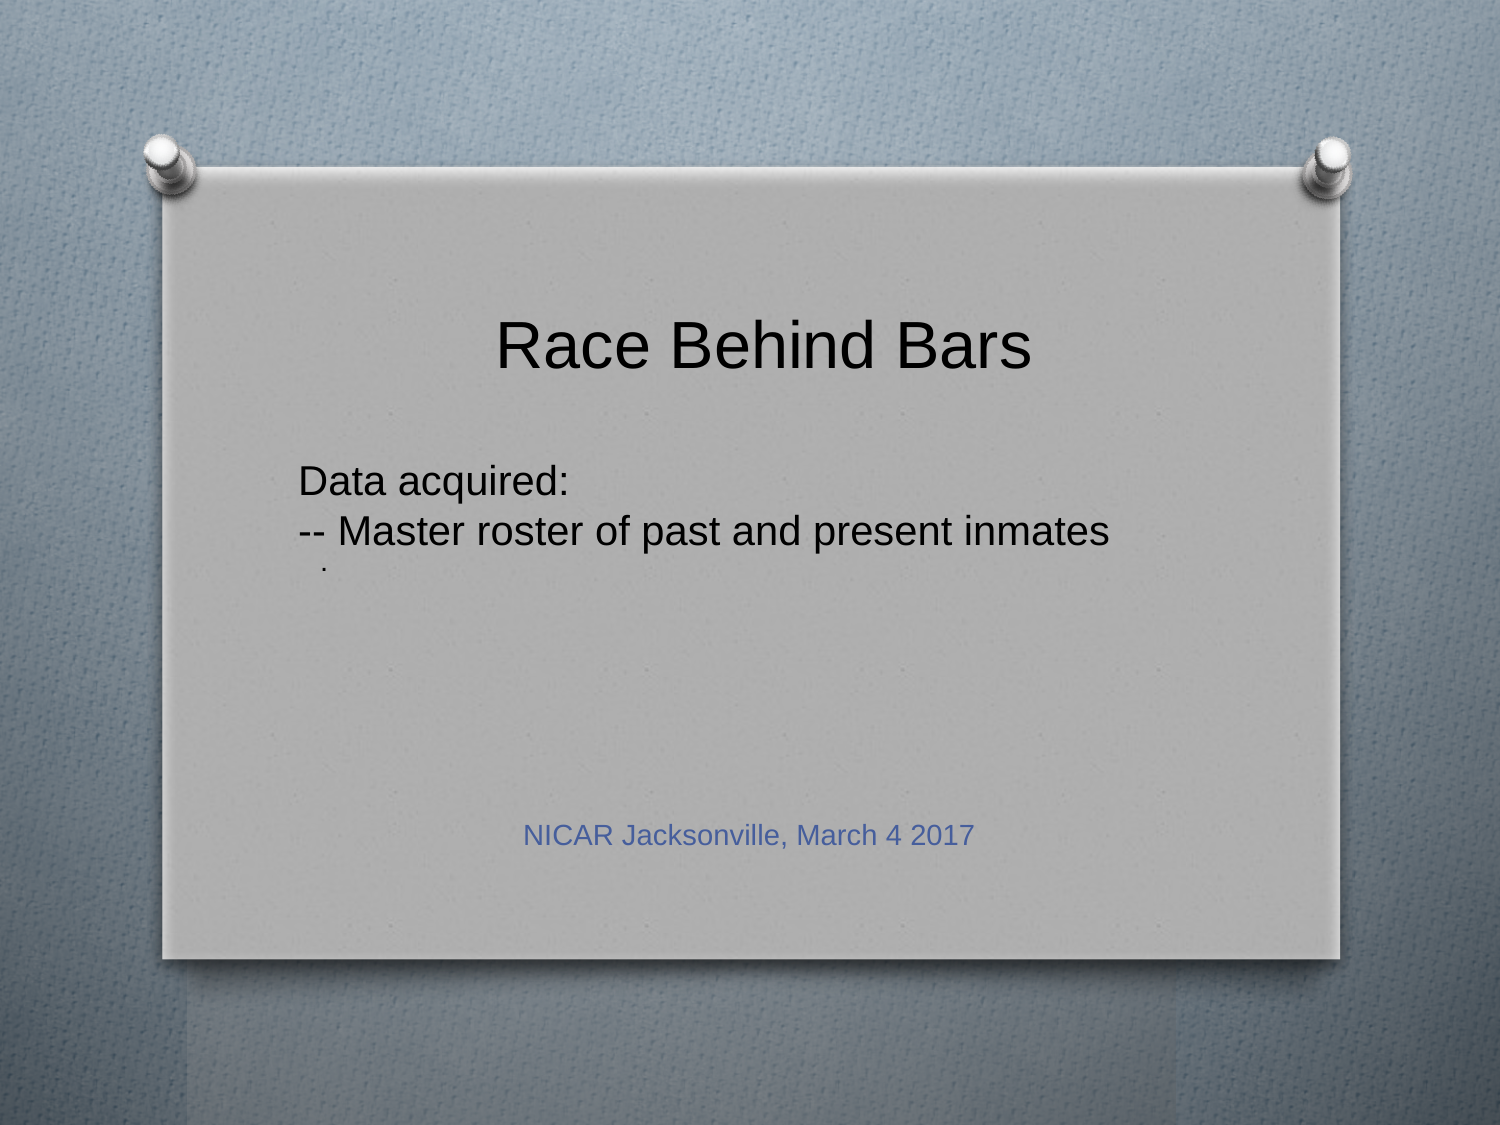

Race Behind Bars
Data acquired:
-- Master roster of past and present inmates

.
NICAR Jacksonville, March 4 2017